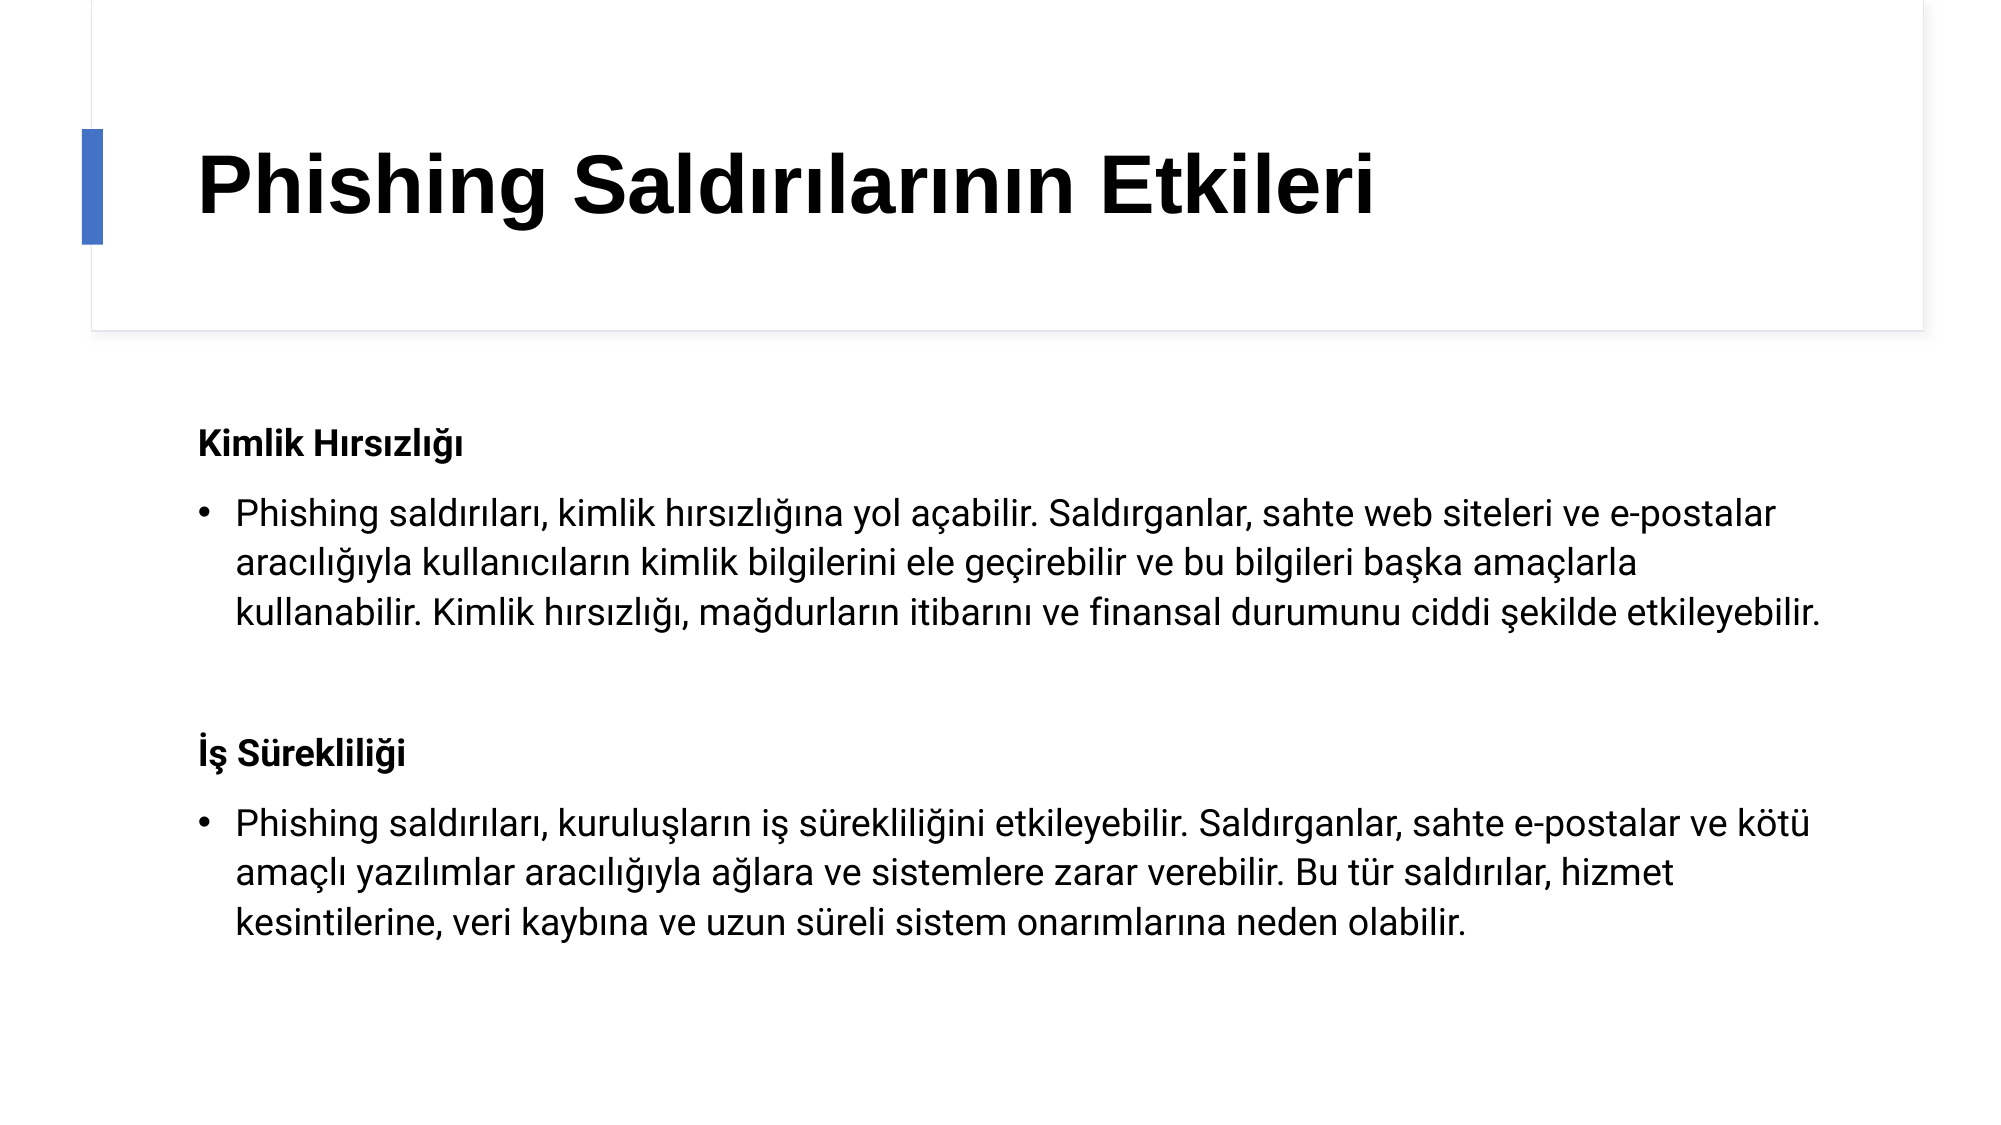

# Phishing Saldırılarının Etkileri
Kimlik Hırsızlığı
Phishing saldırıları, kimlik hırsızlığına yol açabilir. Saldırganlar, sahte web siteleri ve e-postalar aracılığıyla kullanıcıların kimlik bilgilerini ele geçirebilir ve bu bilgileri başka amaçlarla kullanabilir. Kimlik hırsızlığı, mağdurların itibarını ve finansal durumunu ciddi şekilde etkileyebilir.

İş Sürekliliği
Phishing saldırıları, kuruluşların iş sürekliliğini etkileyebilir. Saldırganlar, sahte e-postalar ve kötü amaçlı yazılımlar aracılığıyla ağlara ve sistemlere zarar verebilir. Bu tür saldırılar, hizmet kesintilerine, veri kaybına ve uzun süreli sistem onarımlarına neden olabilir.